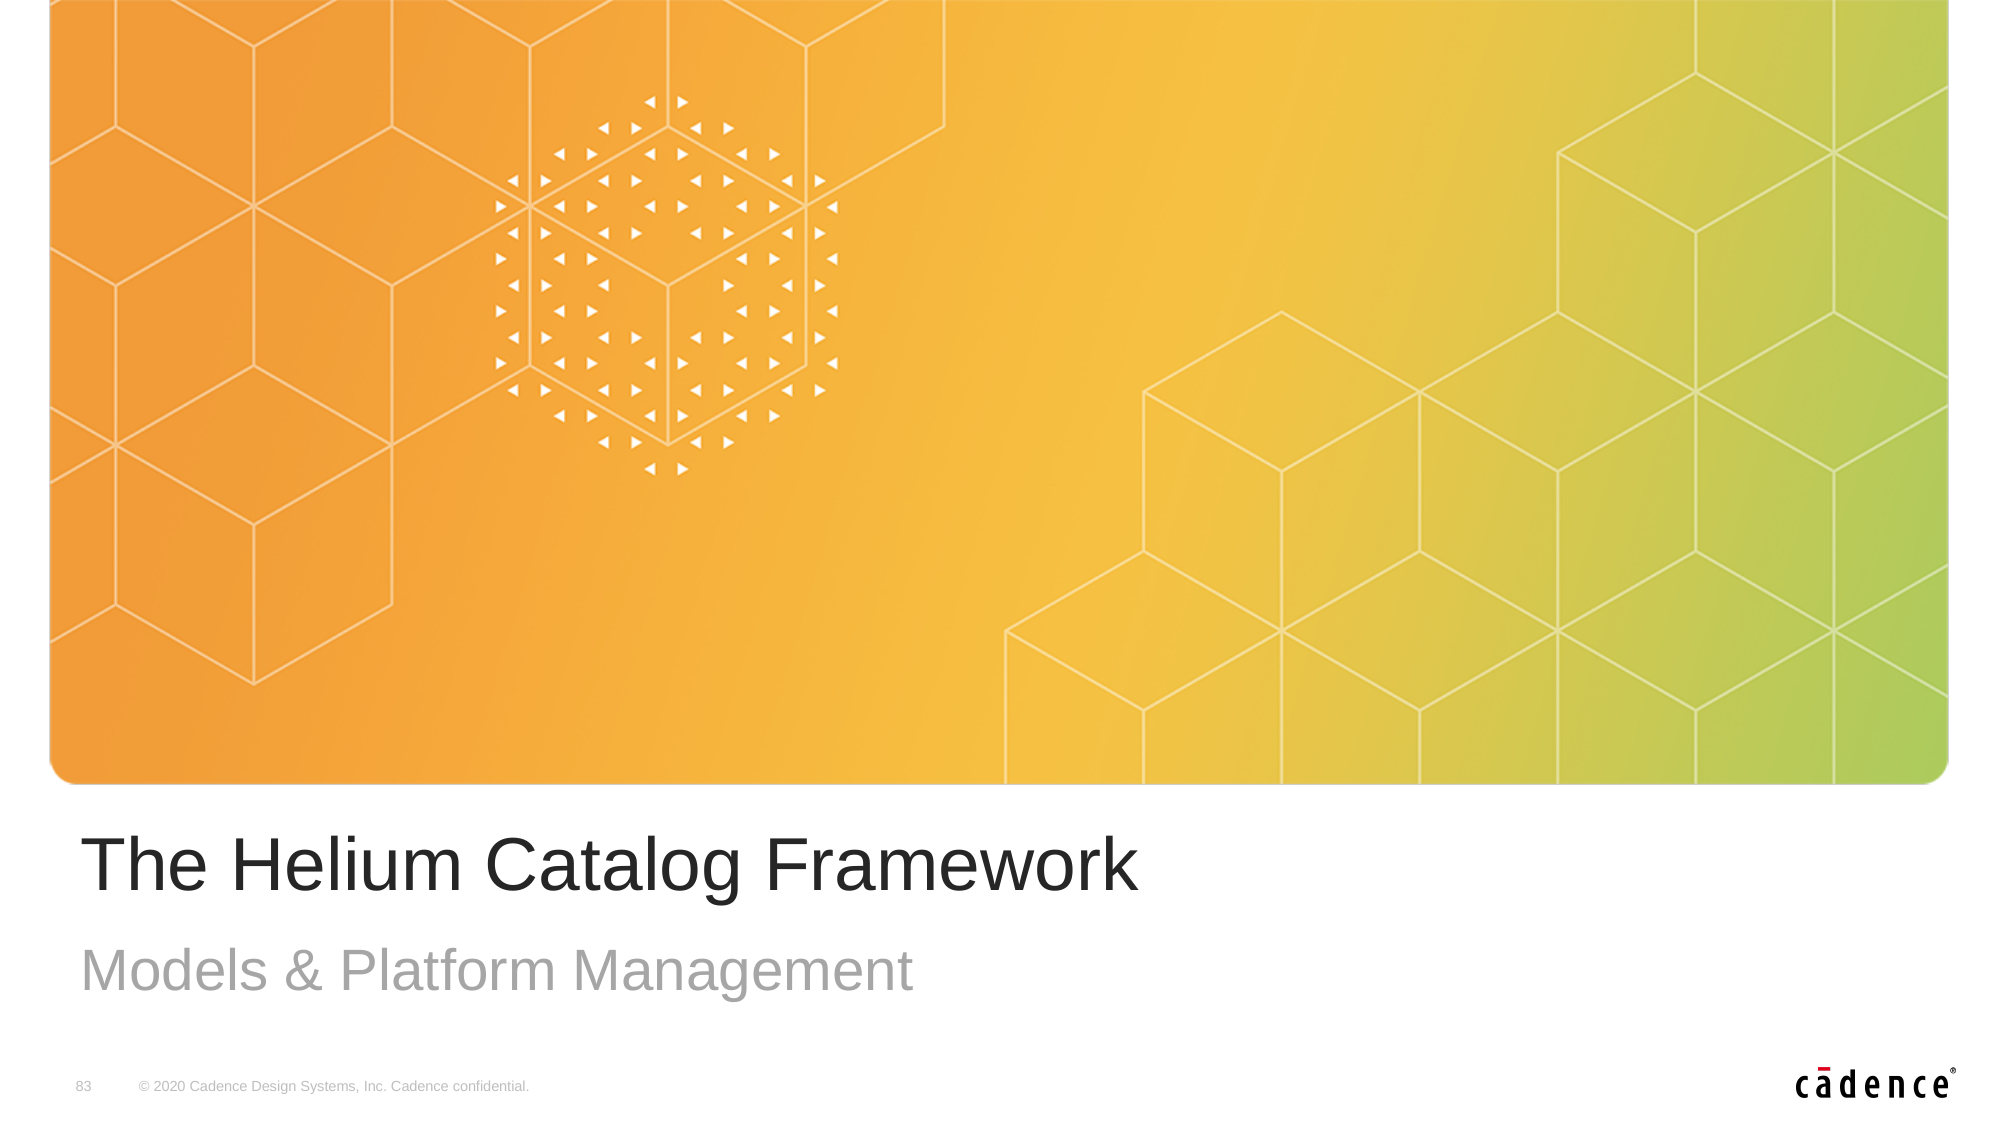

# The Helium Catalog Framework
Models & Platform Management